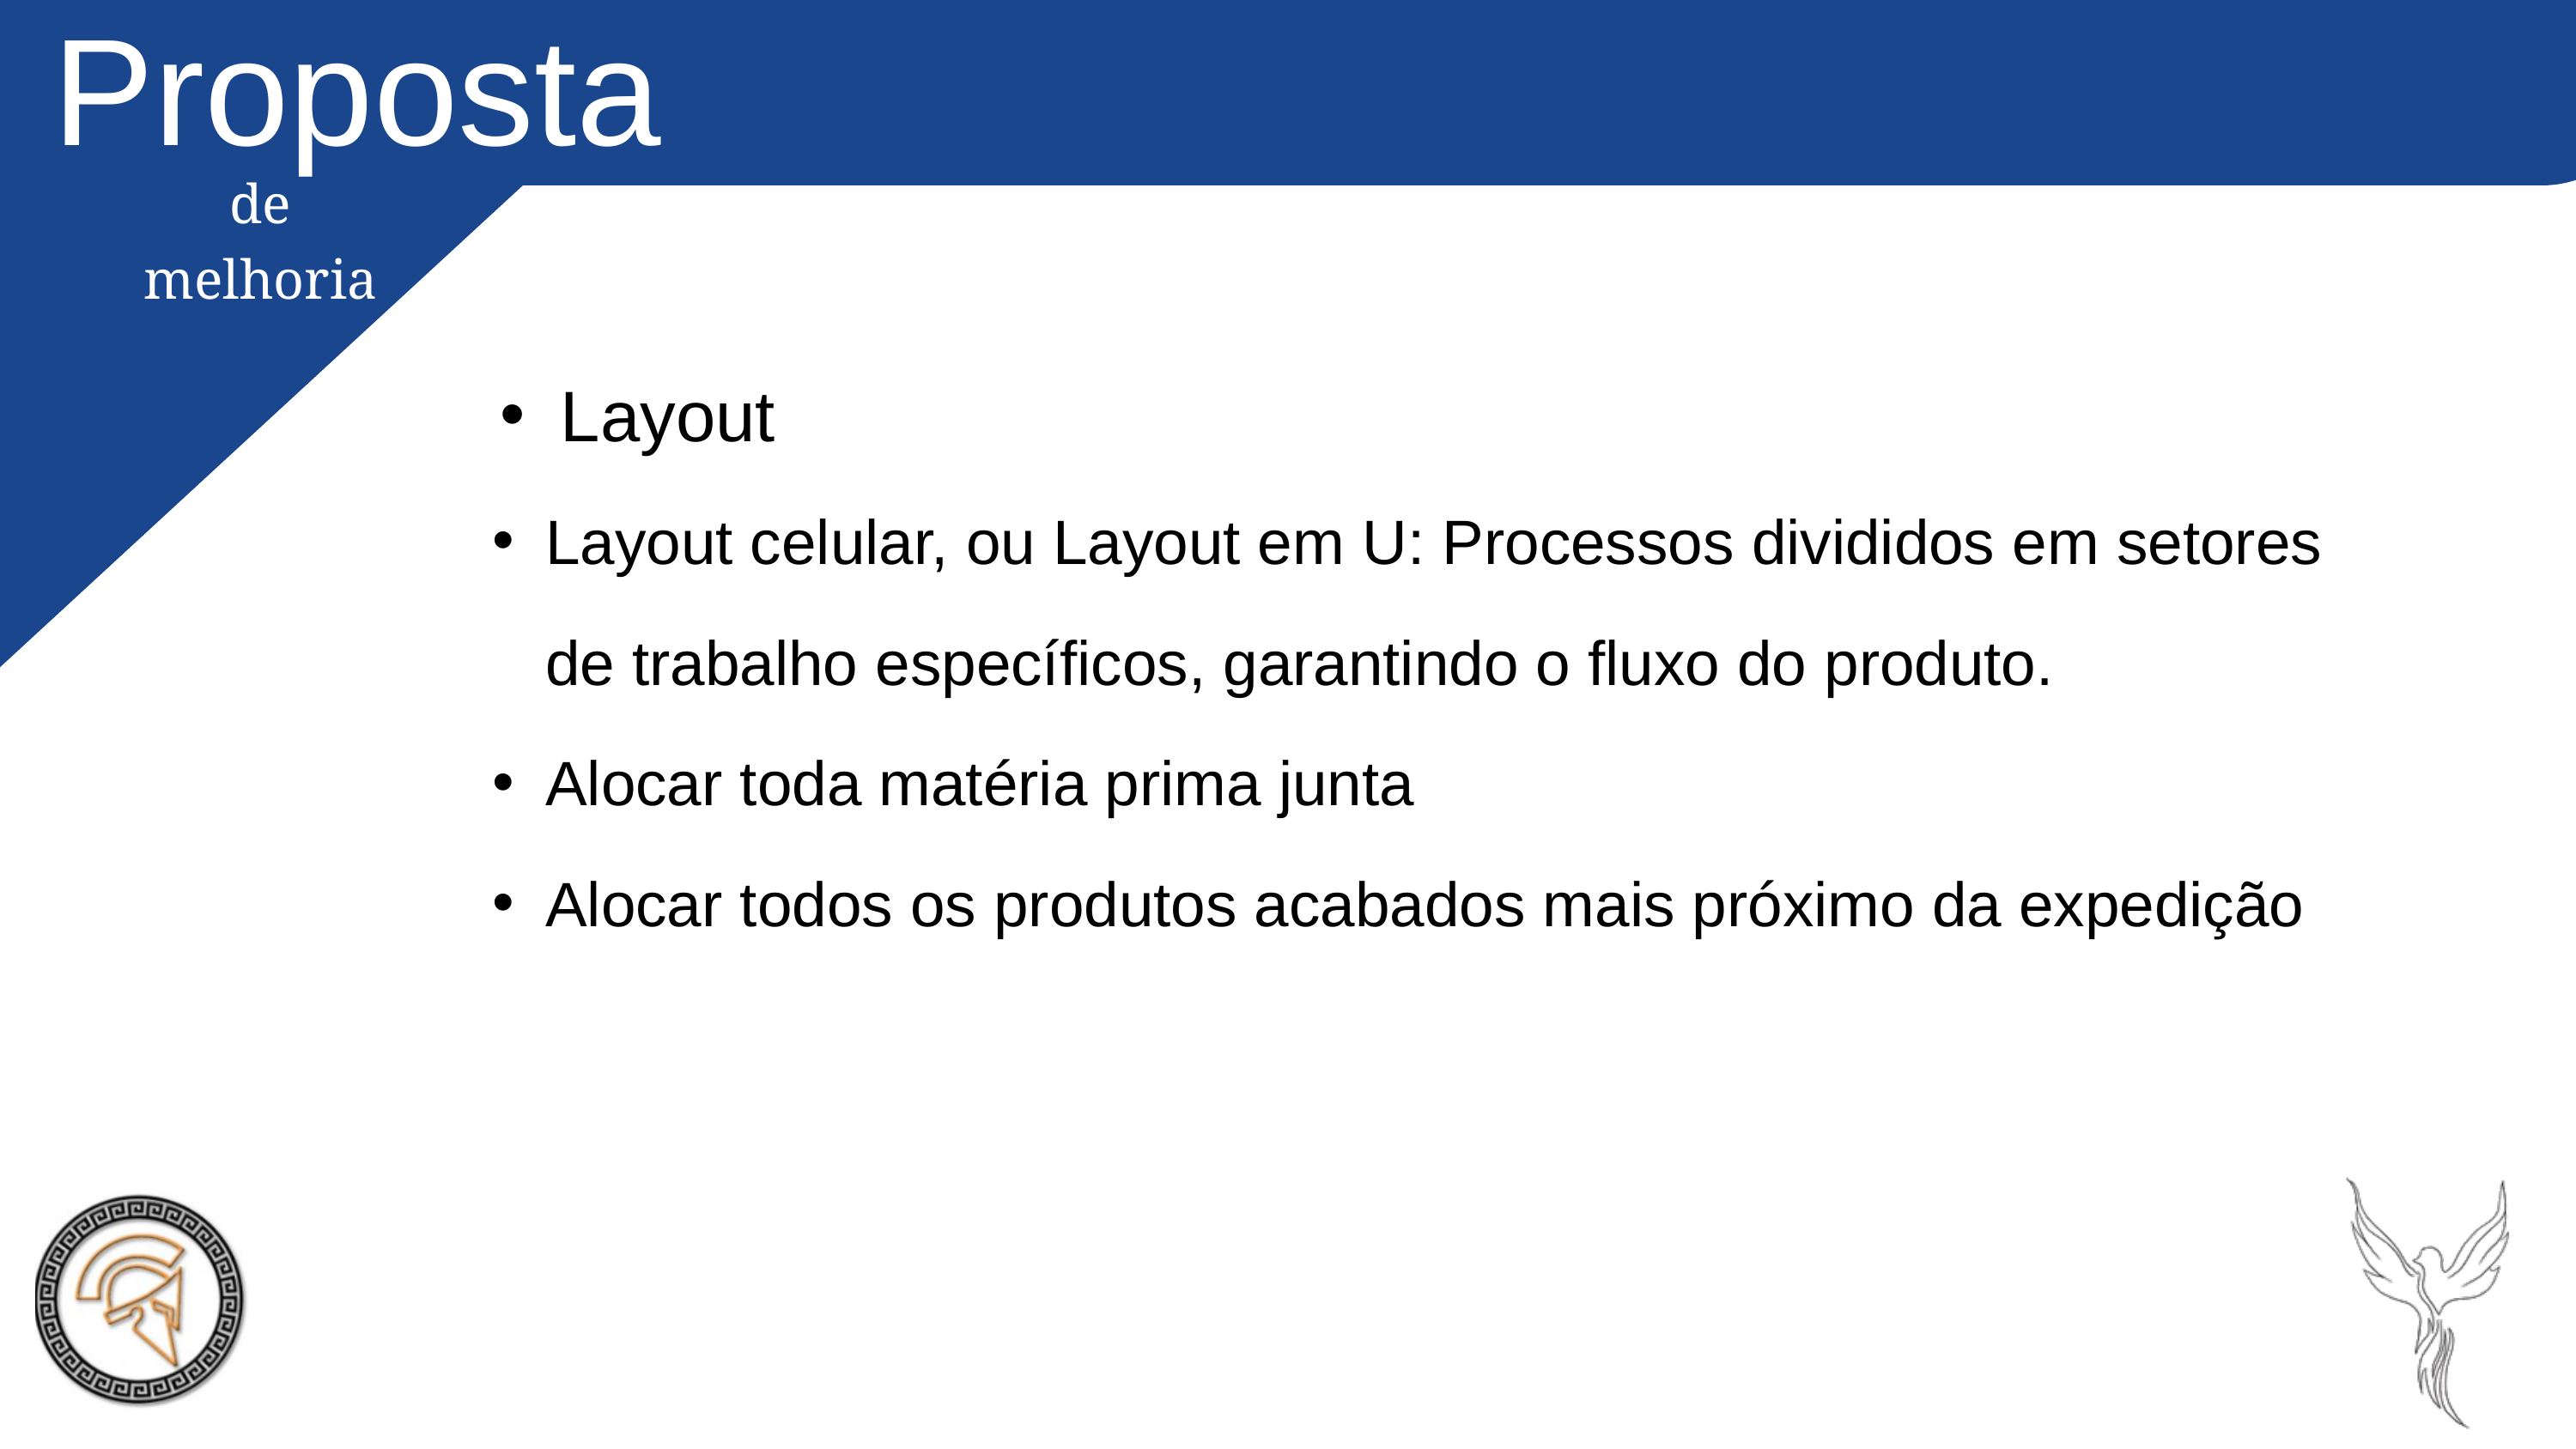

Proposta

de melhoria

Layout
Layout celular, ou Layout em U: Processos divididos em setores de trabalho específicos, garantindo o fluxo do produto.
Alocar toda matéria prima junta
Alocar todos os produtos acabados mais próximo da expedição